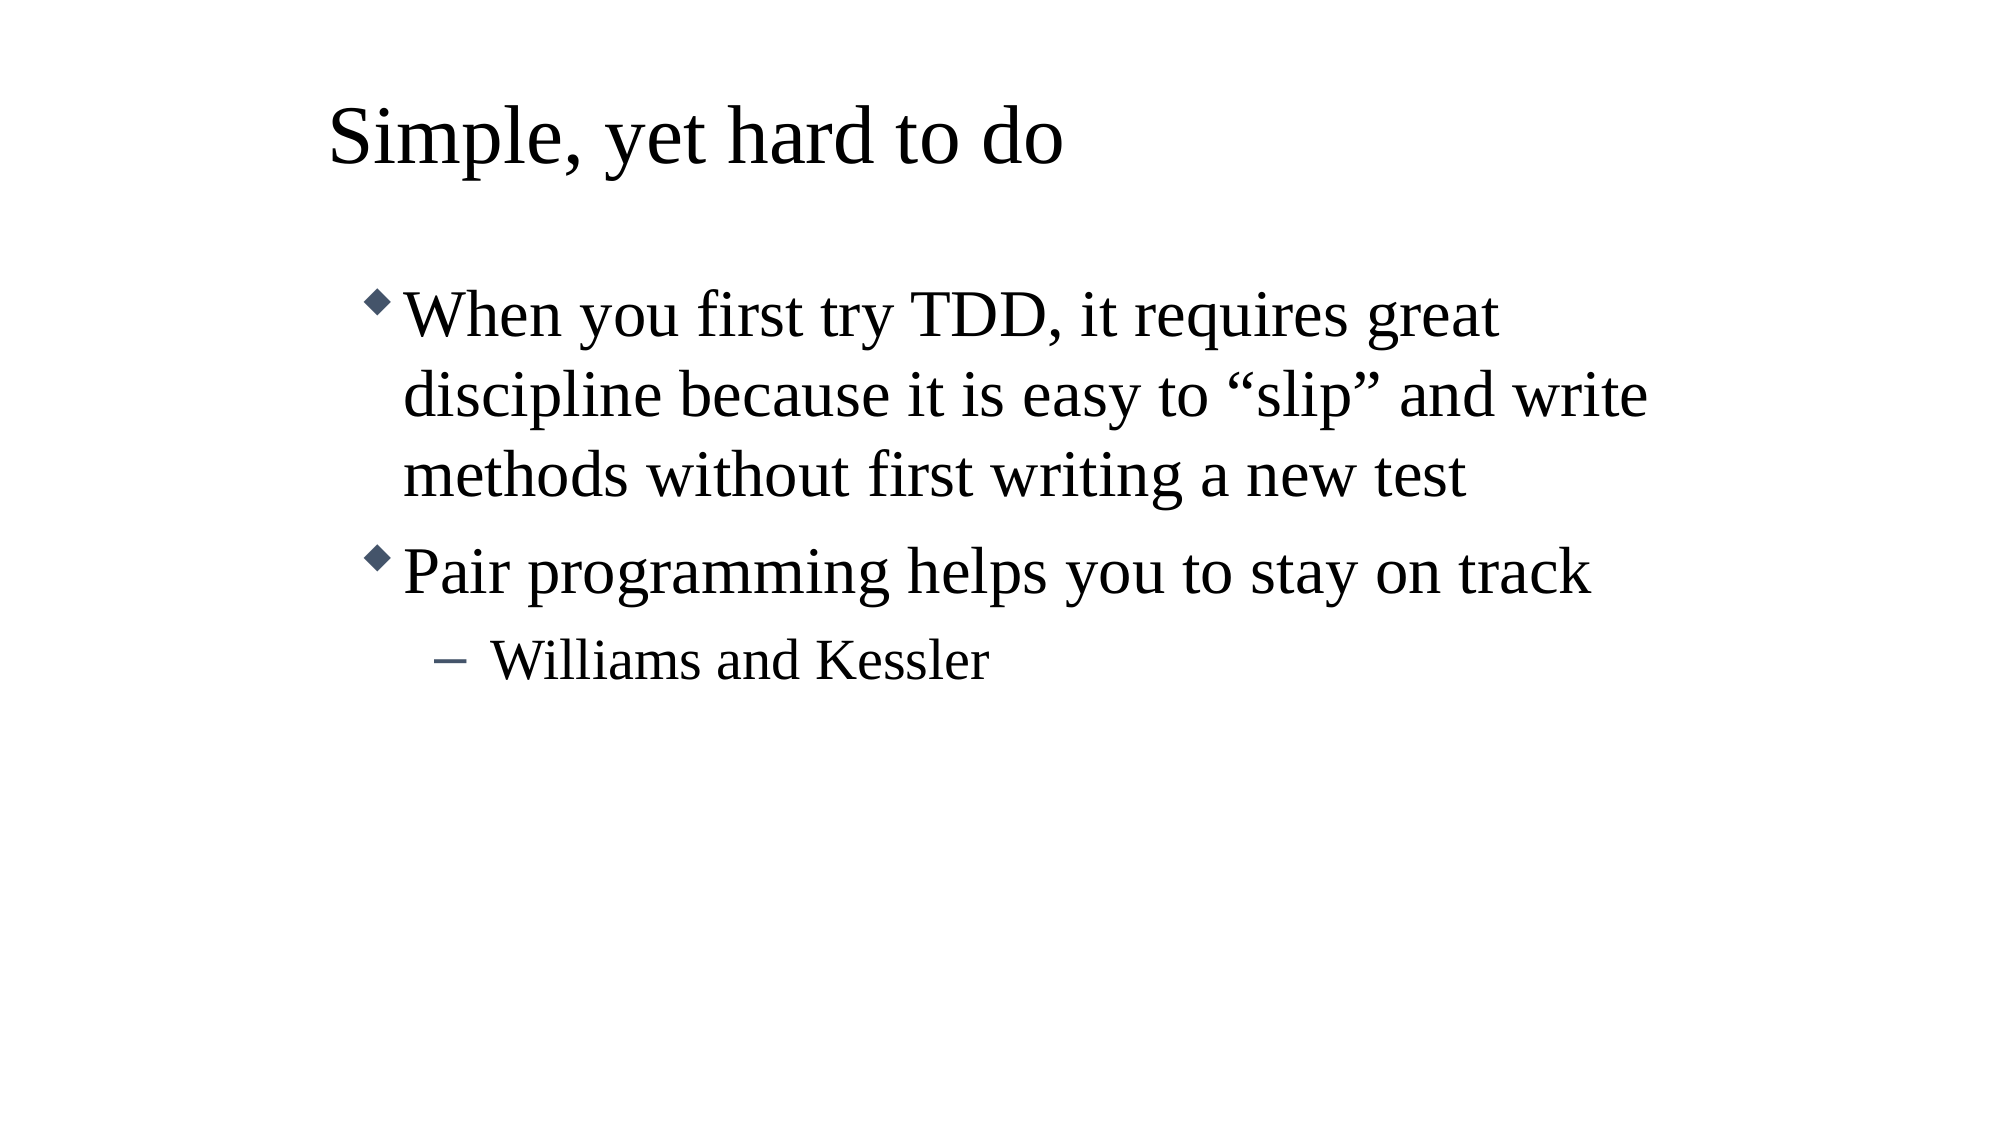

Simple, yet hard to do
When you first try TDD, it requires great discipline because it is easy to “slip” and write methods without first writing a new test
Pair programming helps you to stay on track
Williams and Kessler